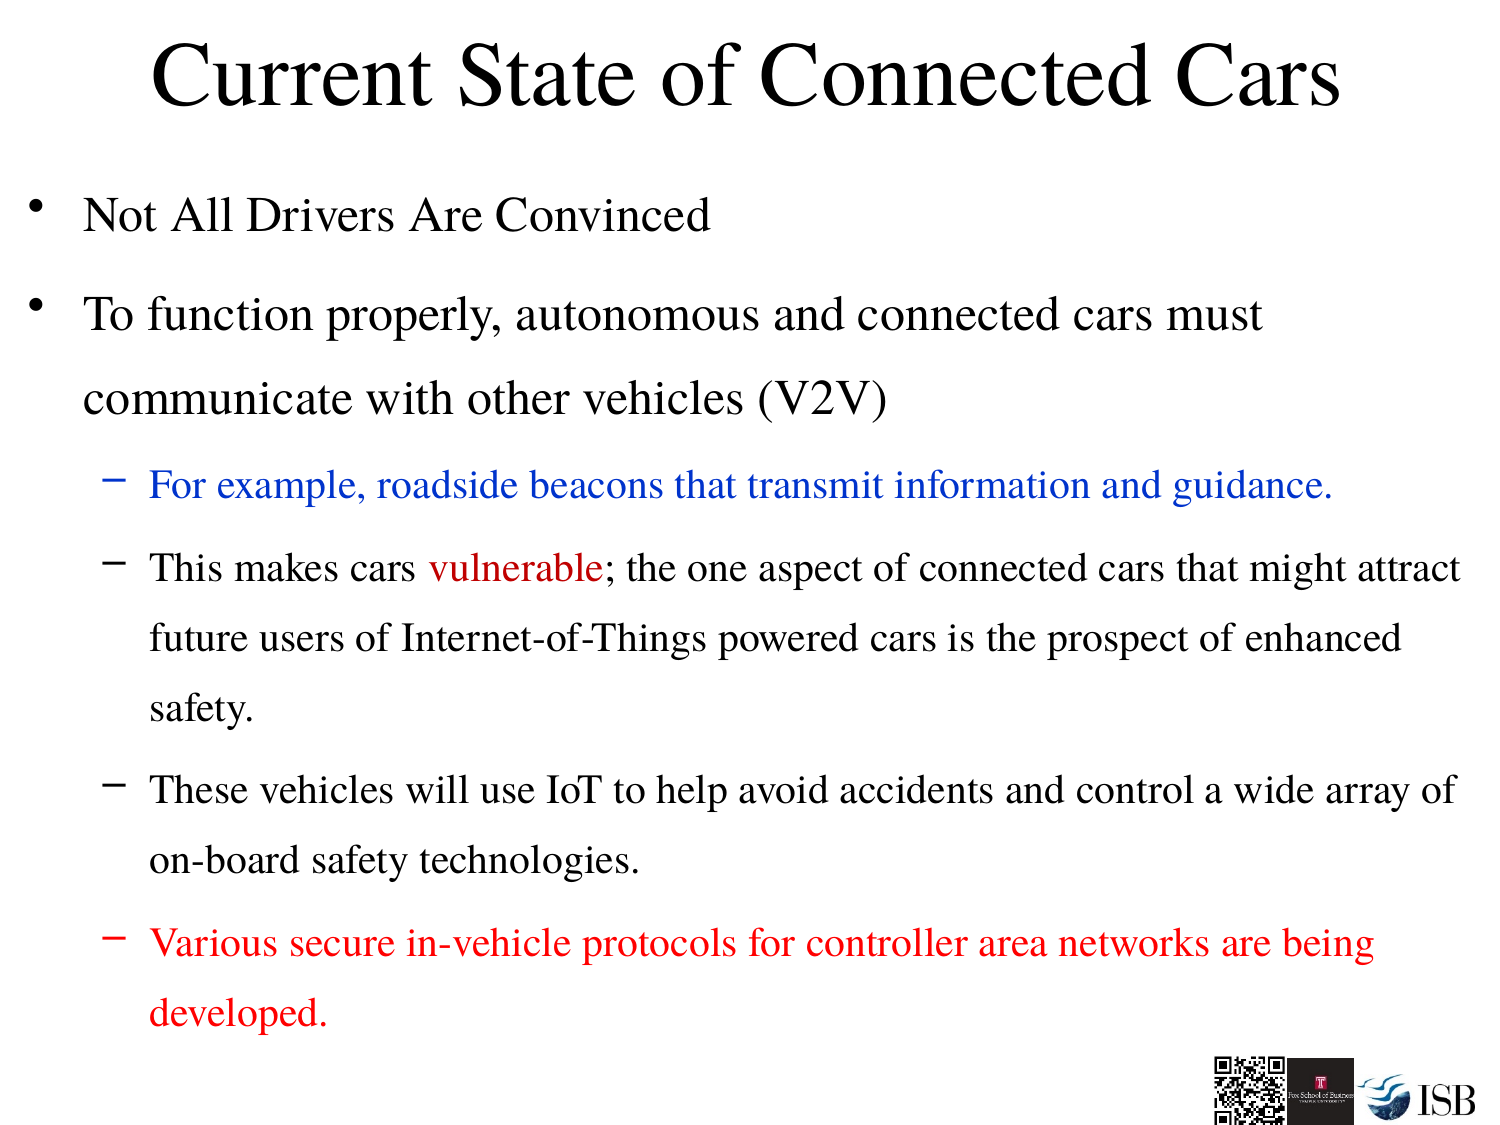

# Current State of Connected Cars
Not All Drivers Are Convinced
To function properly, autonomous and connected cars must communicate with other vehicles (V2V)
For example, roadside beacons that transmit information and guidance.
This makes cars vulnerable; the one aspect of connected cars that might attract future users of Internet-of-Things powered cars is the prospect of enhanced safety.
These vehicles will use IoT to help avoid accidents and control a wide array of on-board safety technologies.
Various secure in-vehicle protocols for controller area networks are being developed.